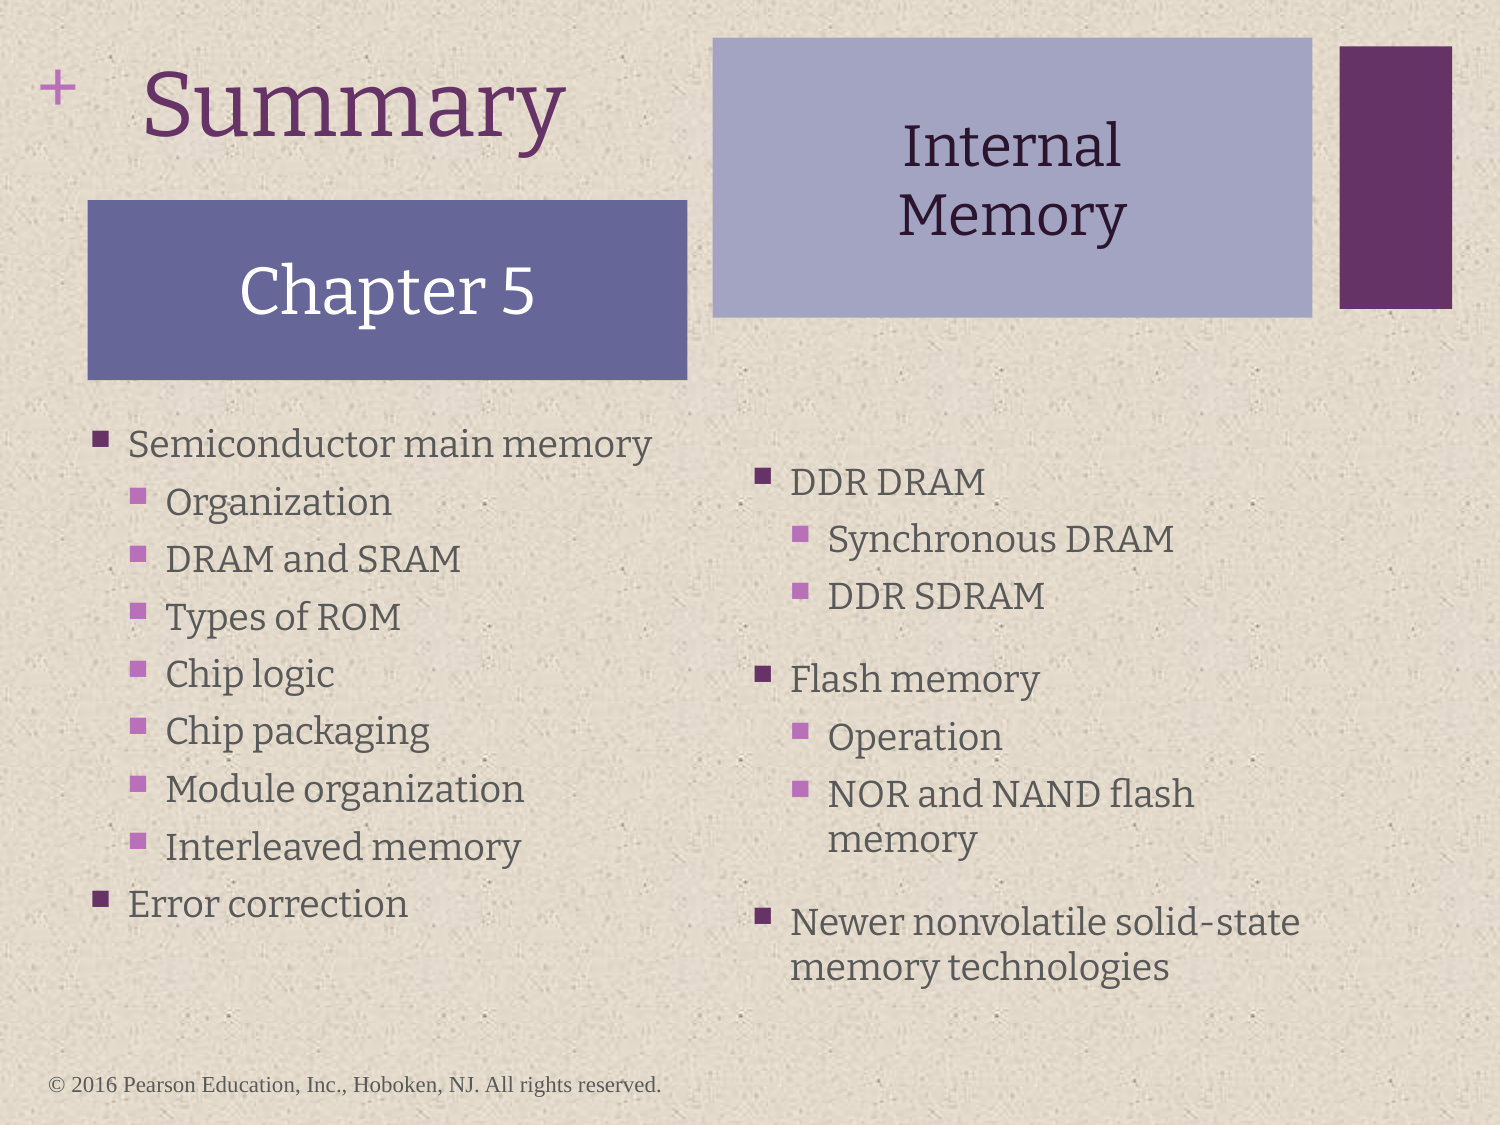

# Summary
Internal
Memory

Chapter 5

Semiconductor main memory
Organization
DRAM and SRAM
Types of ROM
Chip logic
Chip packaging
Module organization
Interleaved memory
Error correction
DDR DRAM
Synchronous DRAM
DDR SDRAM
Flash memory
Operation
NOR and NAND flash memory
Newer nonvolatile solid-state memory technologies
© 2016 Pearson Education, Inc., Hoboken, NJ. All rights reserved.